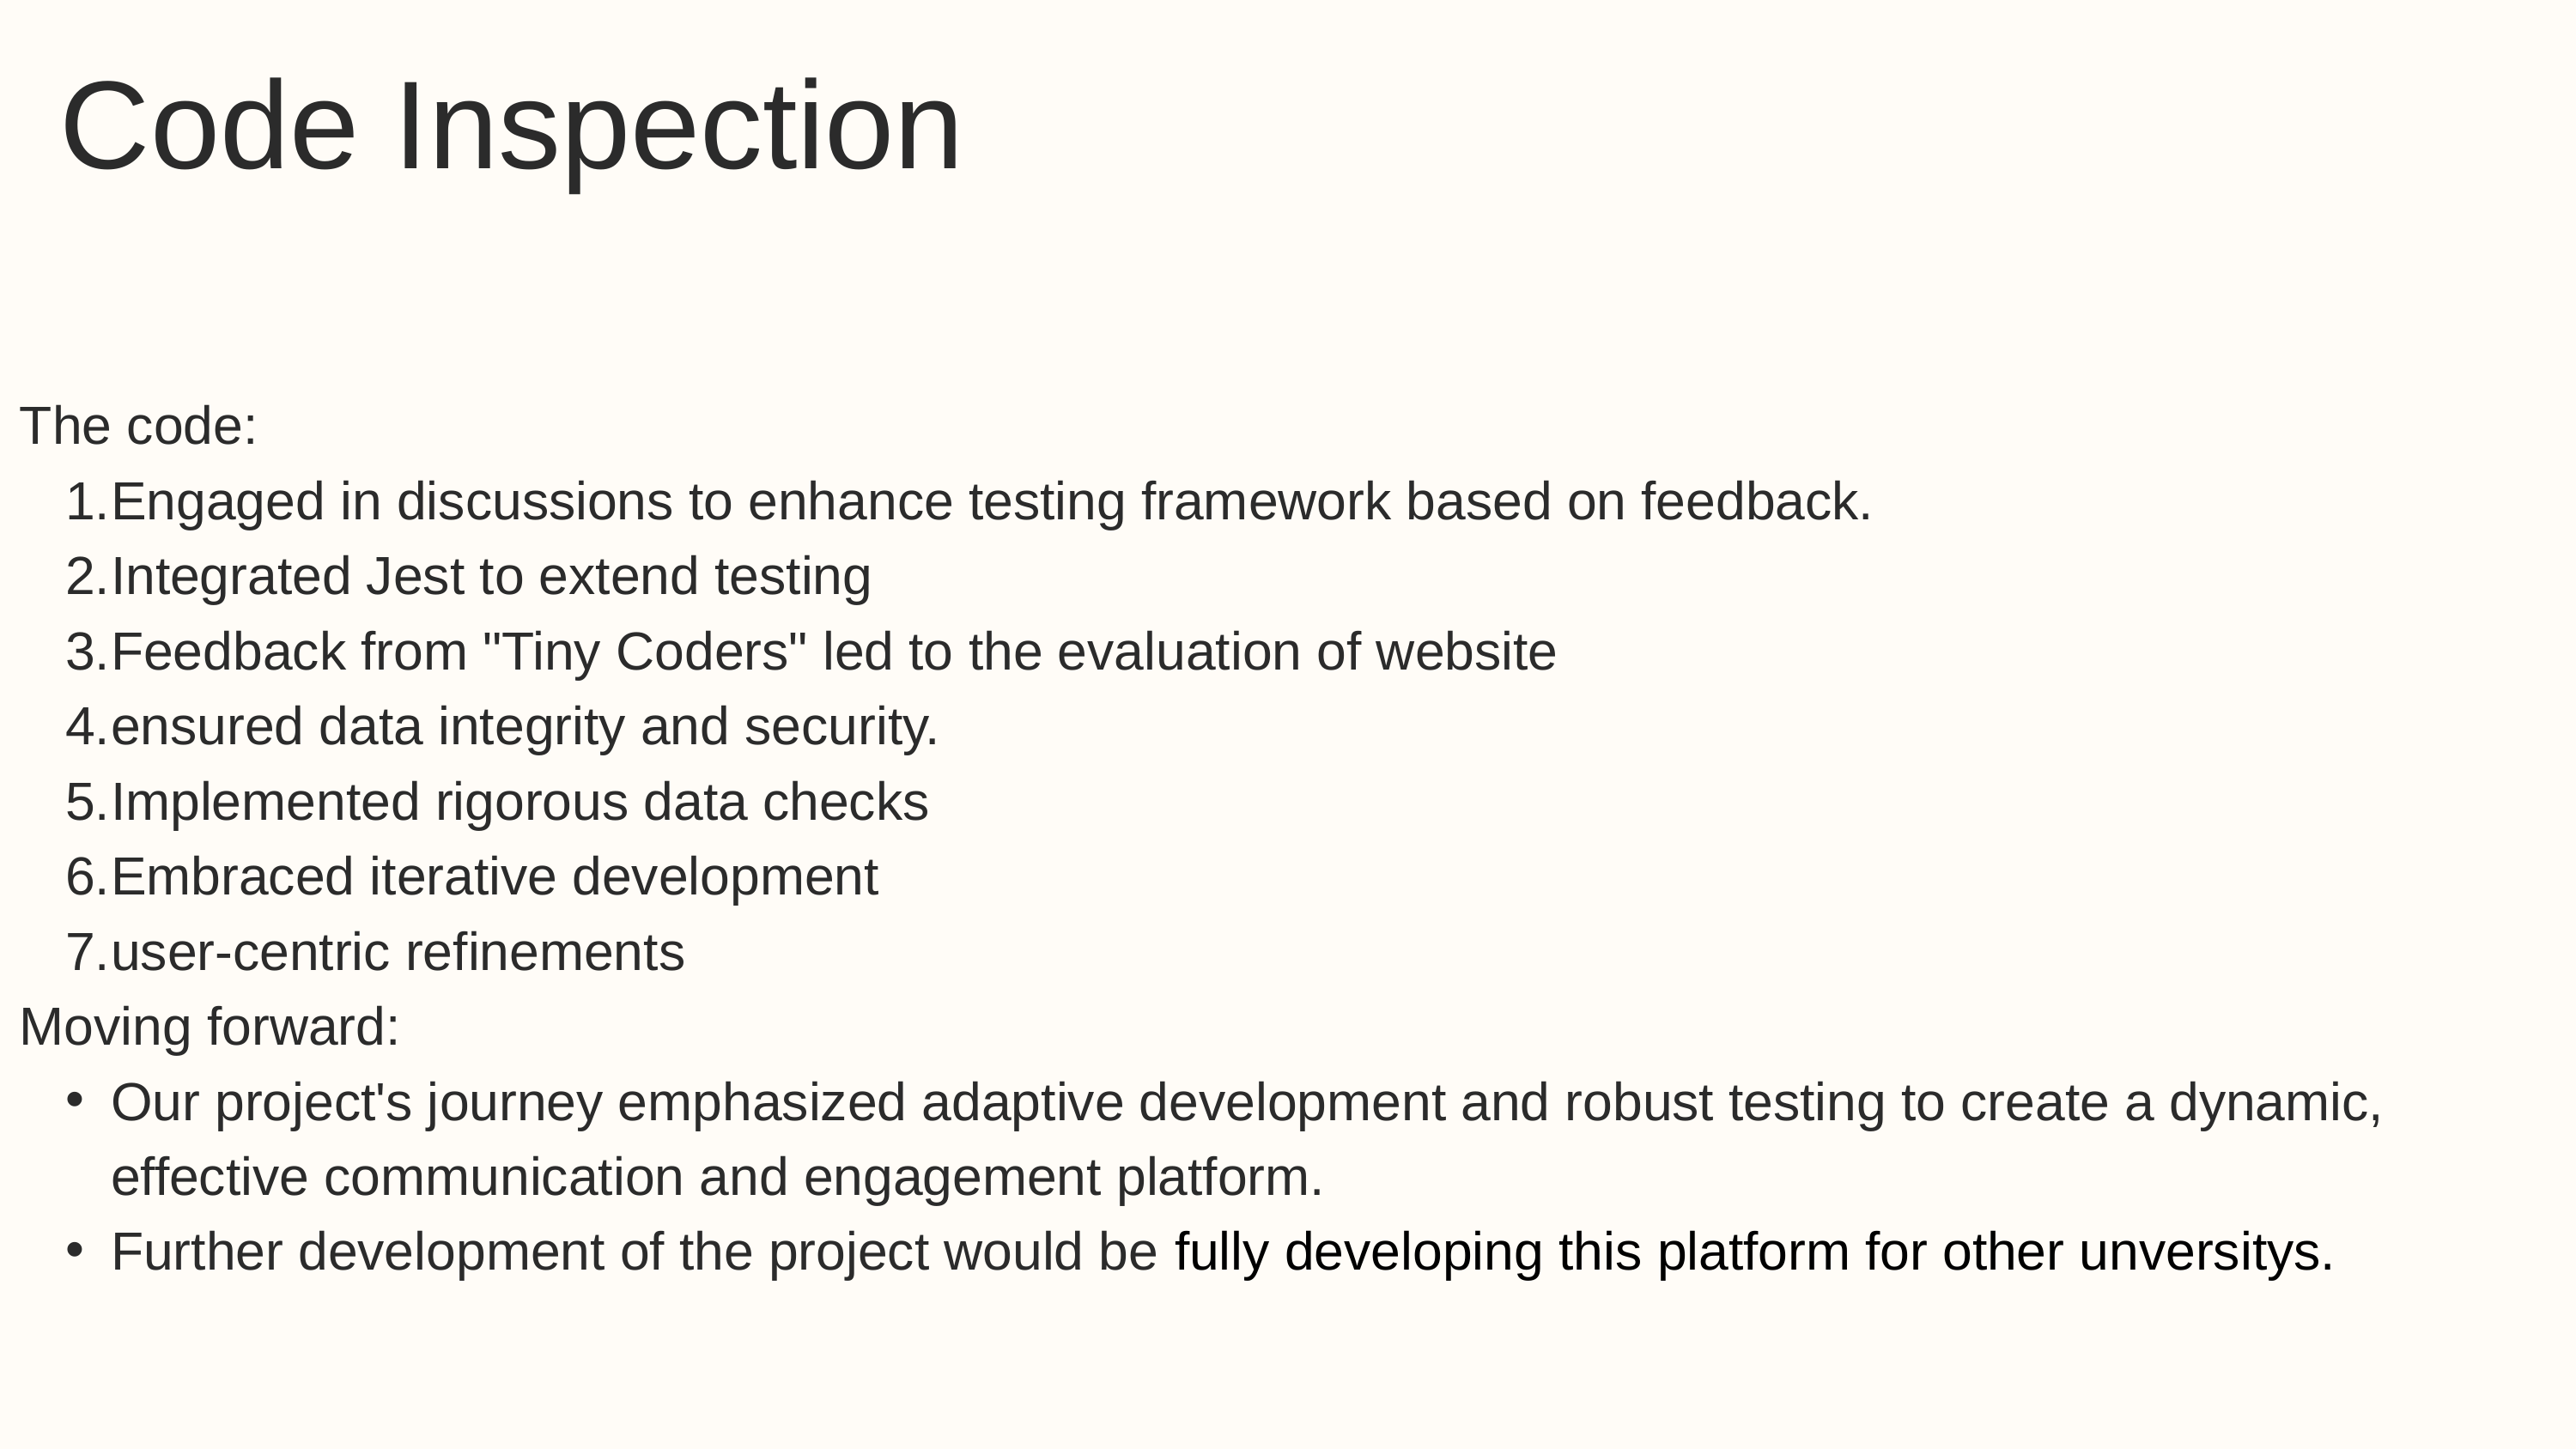

Code Inspection

The code:
Engaged in discussions to enhance testing framework based on feedback.
Integrated Jest to extend testing
Feedback from "Tiny Coders" led to the evaluation of website
ensured data integrity and security.
Implemented rigorous data checks
Embraced iterative development
user-centric refinements
Moving forward:
Our project's journey emphasized adaptive development and robust testing to create a dynamic, effective communication and engagement platform.
Further development of the project would be fully developing this platform for other unversitys.